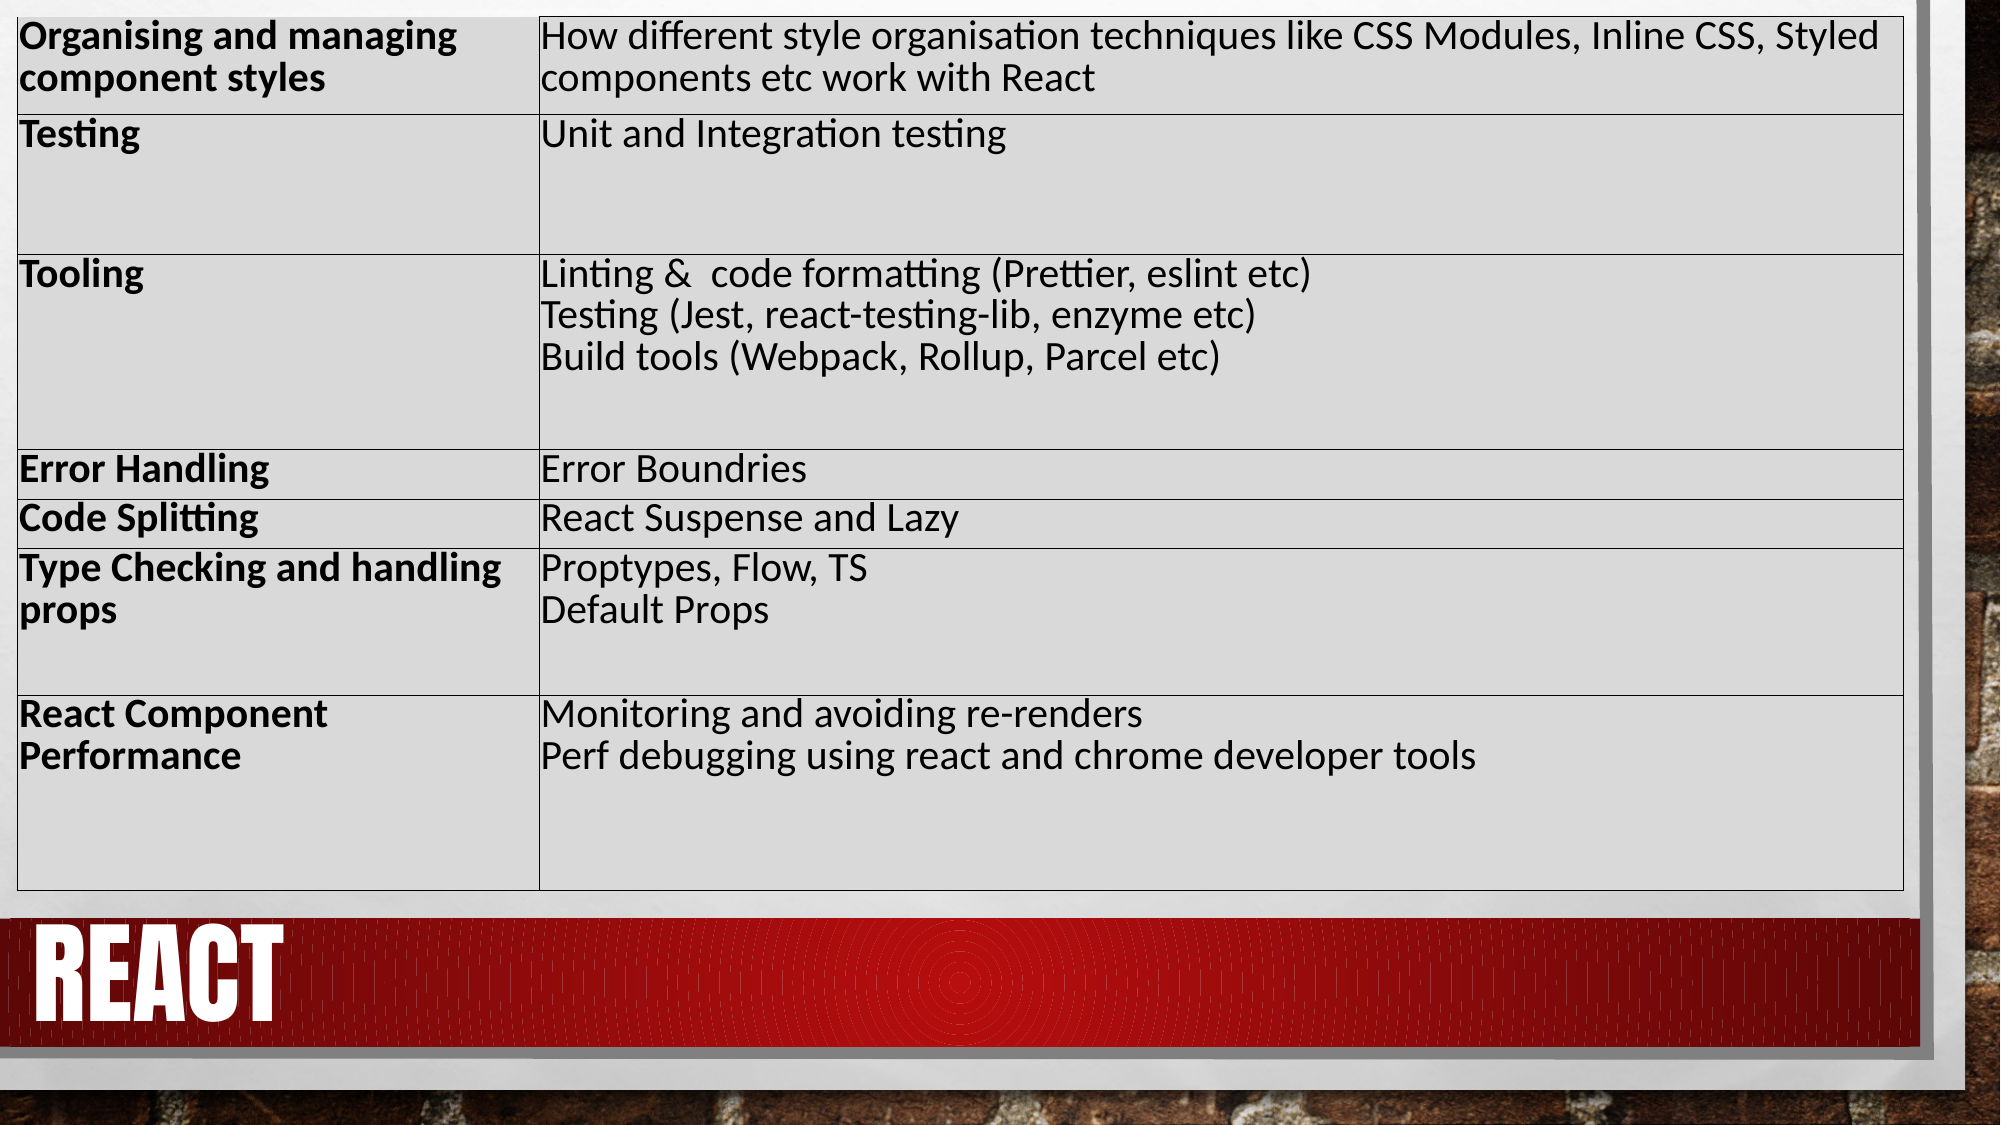

| Organising and managing component styles | How different style organisation techniques like CSS Modules, Inline CSS, Styled components etc work with React |
| --- | --- |
| Testing | Unit and Integration testing |
| Tooling | Linting & code formatting (Prettier, eslint etc) Testing (Jest, react-testing-lib, enzyme etc) Build tools (Webpack, Rollup, Parcel etc) |
| Error Handling | Error Boundries |
| Code Splitting | React Suspense and Lazy |
| Type Checking and handling props | Proptypes, Flow, TS Default Props |
| React Component Performance | Monitoring and avoiding re-renders Perf debugging using react and chrome developer tools |
# React